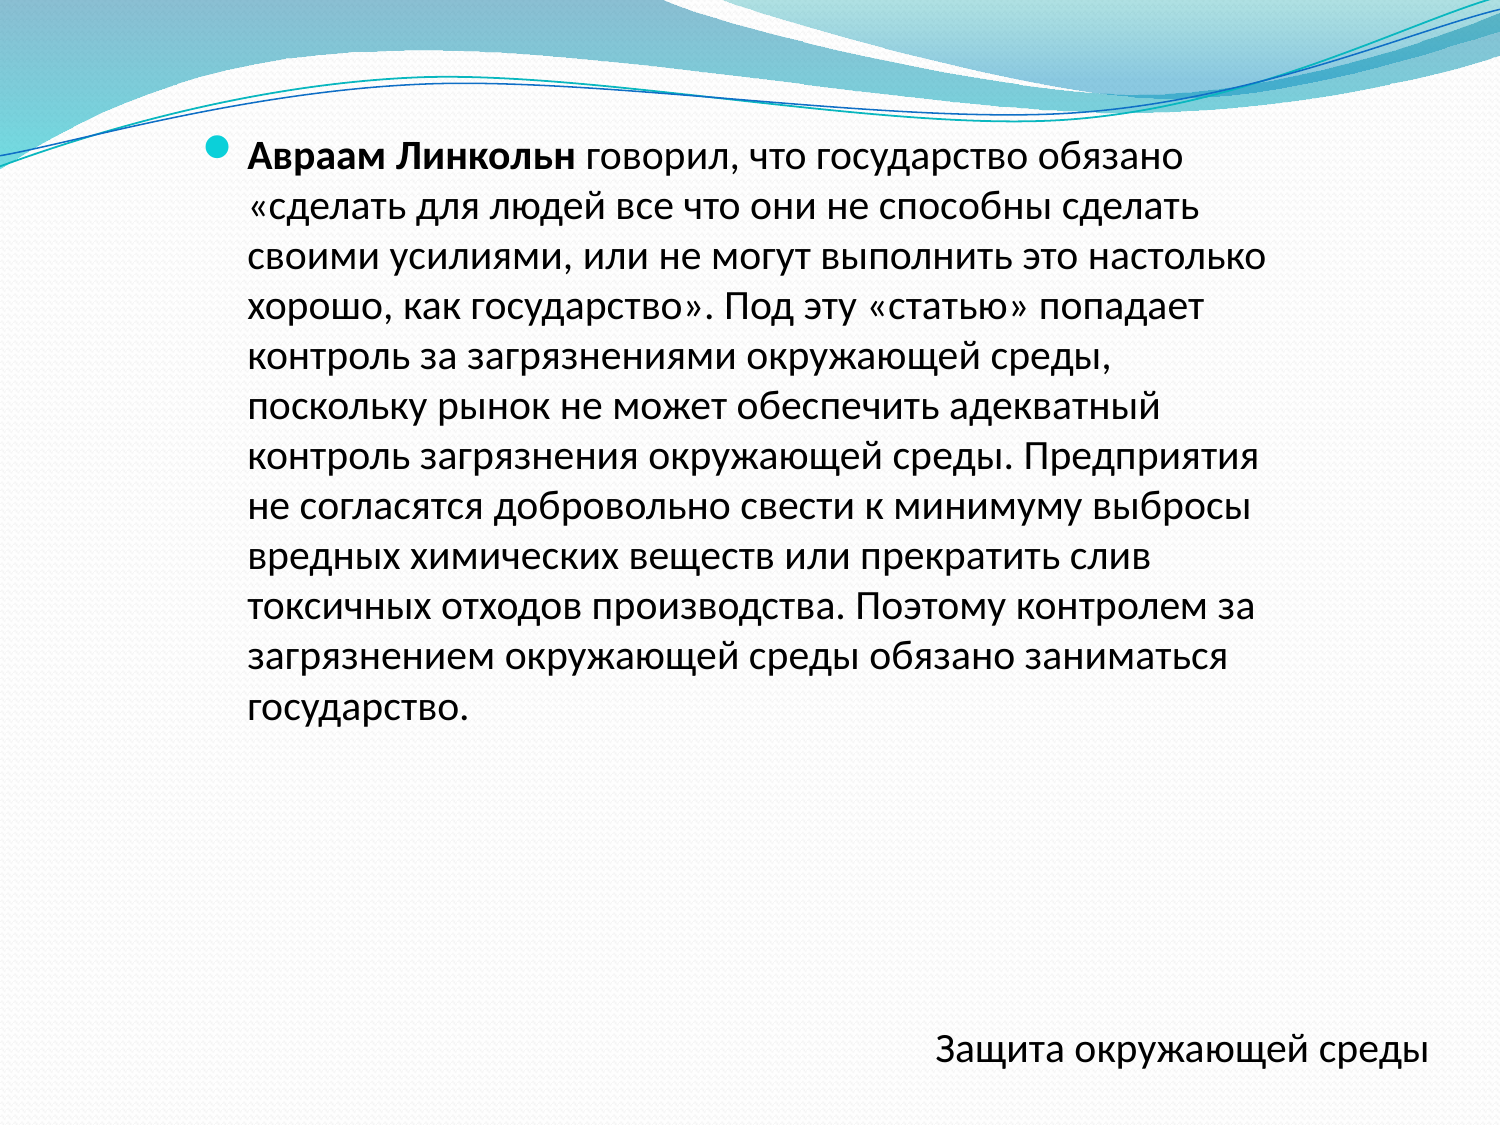

Авраам Линкольн говорил, что государство обязано «сделать для людей все что они не способны сделать своими усилиями, или не могут выполнить это настолько хорошо, как государство». Под эту «статью» попадает контроль за загрязнениями окружающей среды, поскольку рынок не может обеспечить адекватный контроль загрязнения окружающей среды. Предприятия не согласятся добровольно свести к минимуму выбросы вредных химических веществ или прекратить слив токсичных отходов производства. Поэтому контролем за загрязнением окружающей среды обязано заниматься государство.
Защита окружающей среды